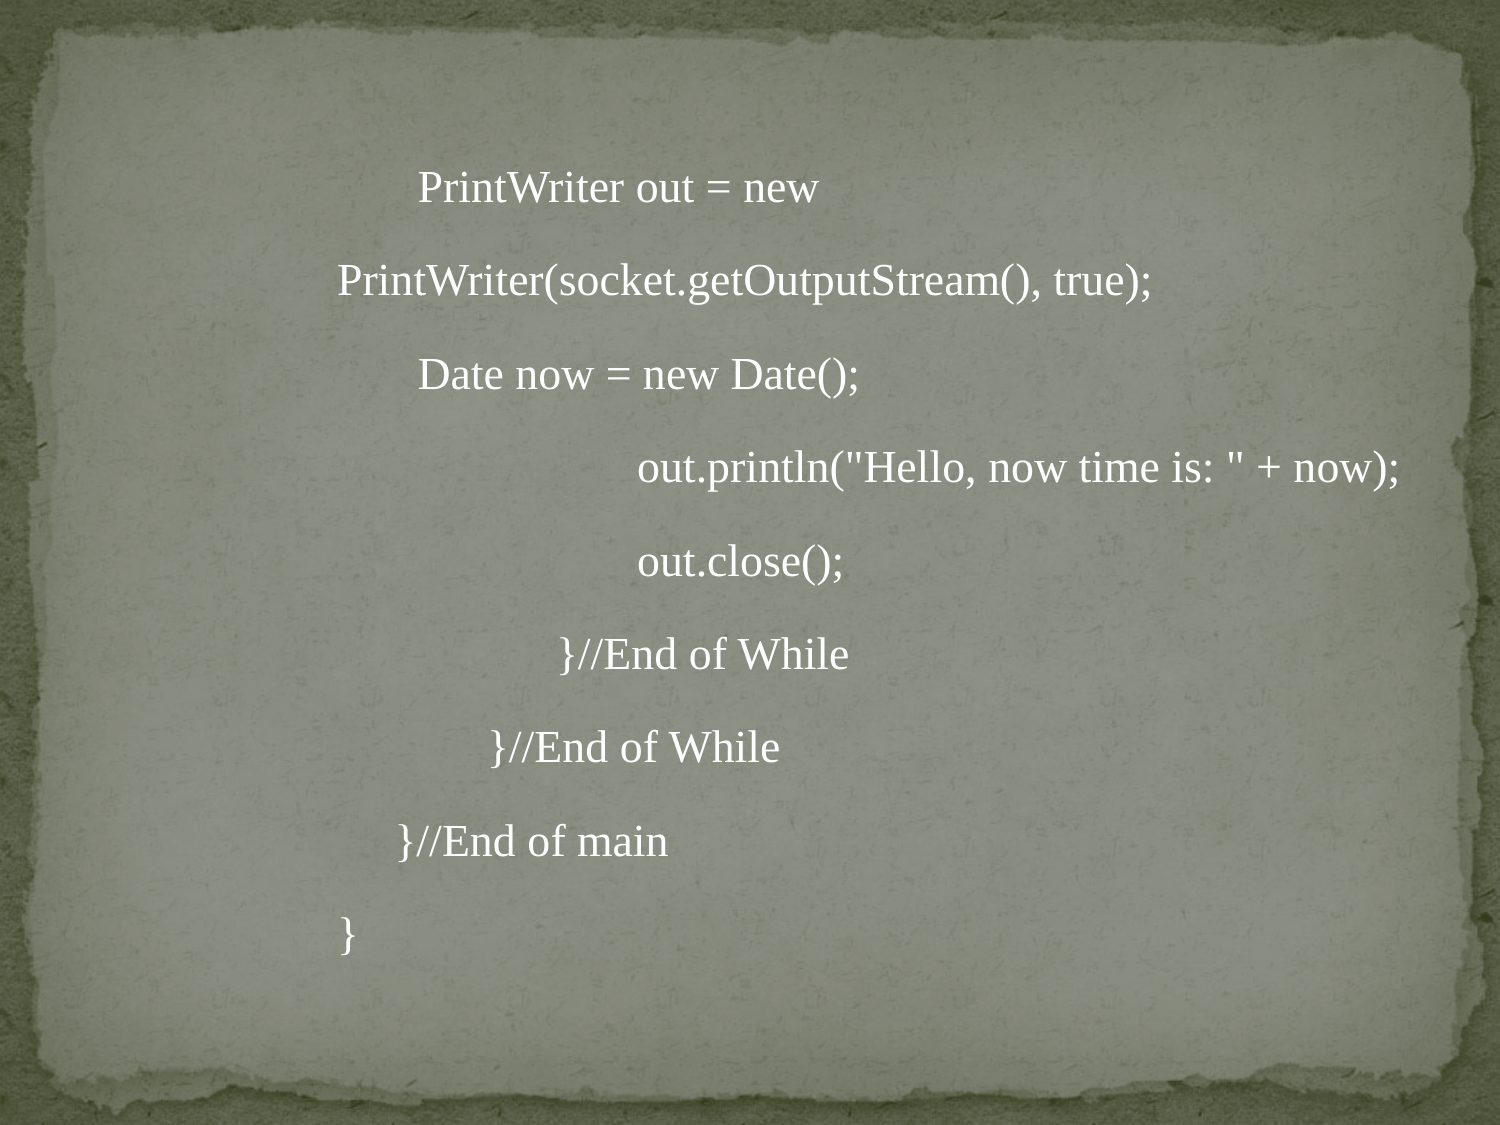

PrintWriter out = new PrintWriter(socket.getOutputStream(), true);
       Date now = new Date();
		out.println("Hello, now time is: " + now);
		out.close();
	      }//End of While
	}//End of While
     }//End of main
}